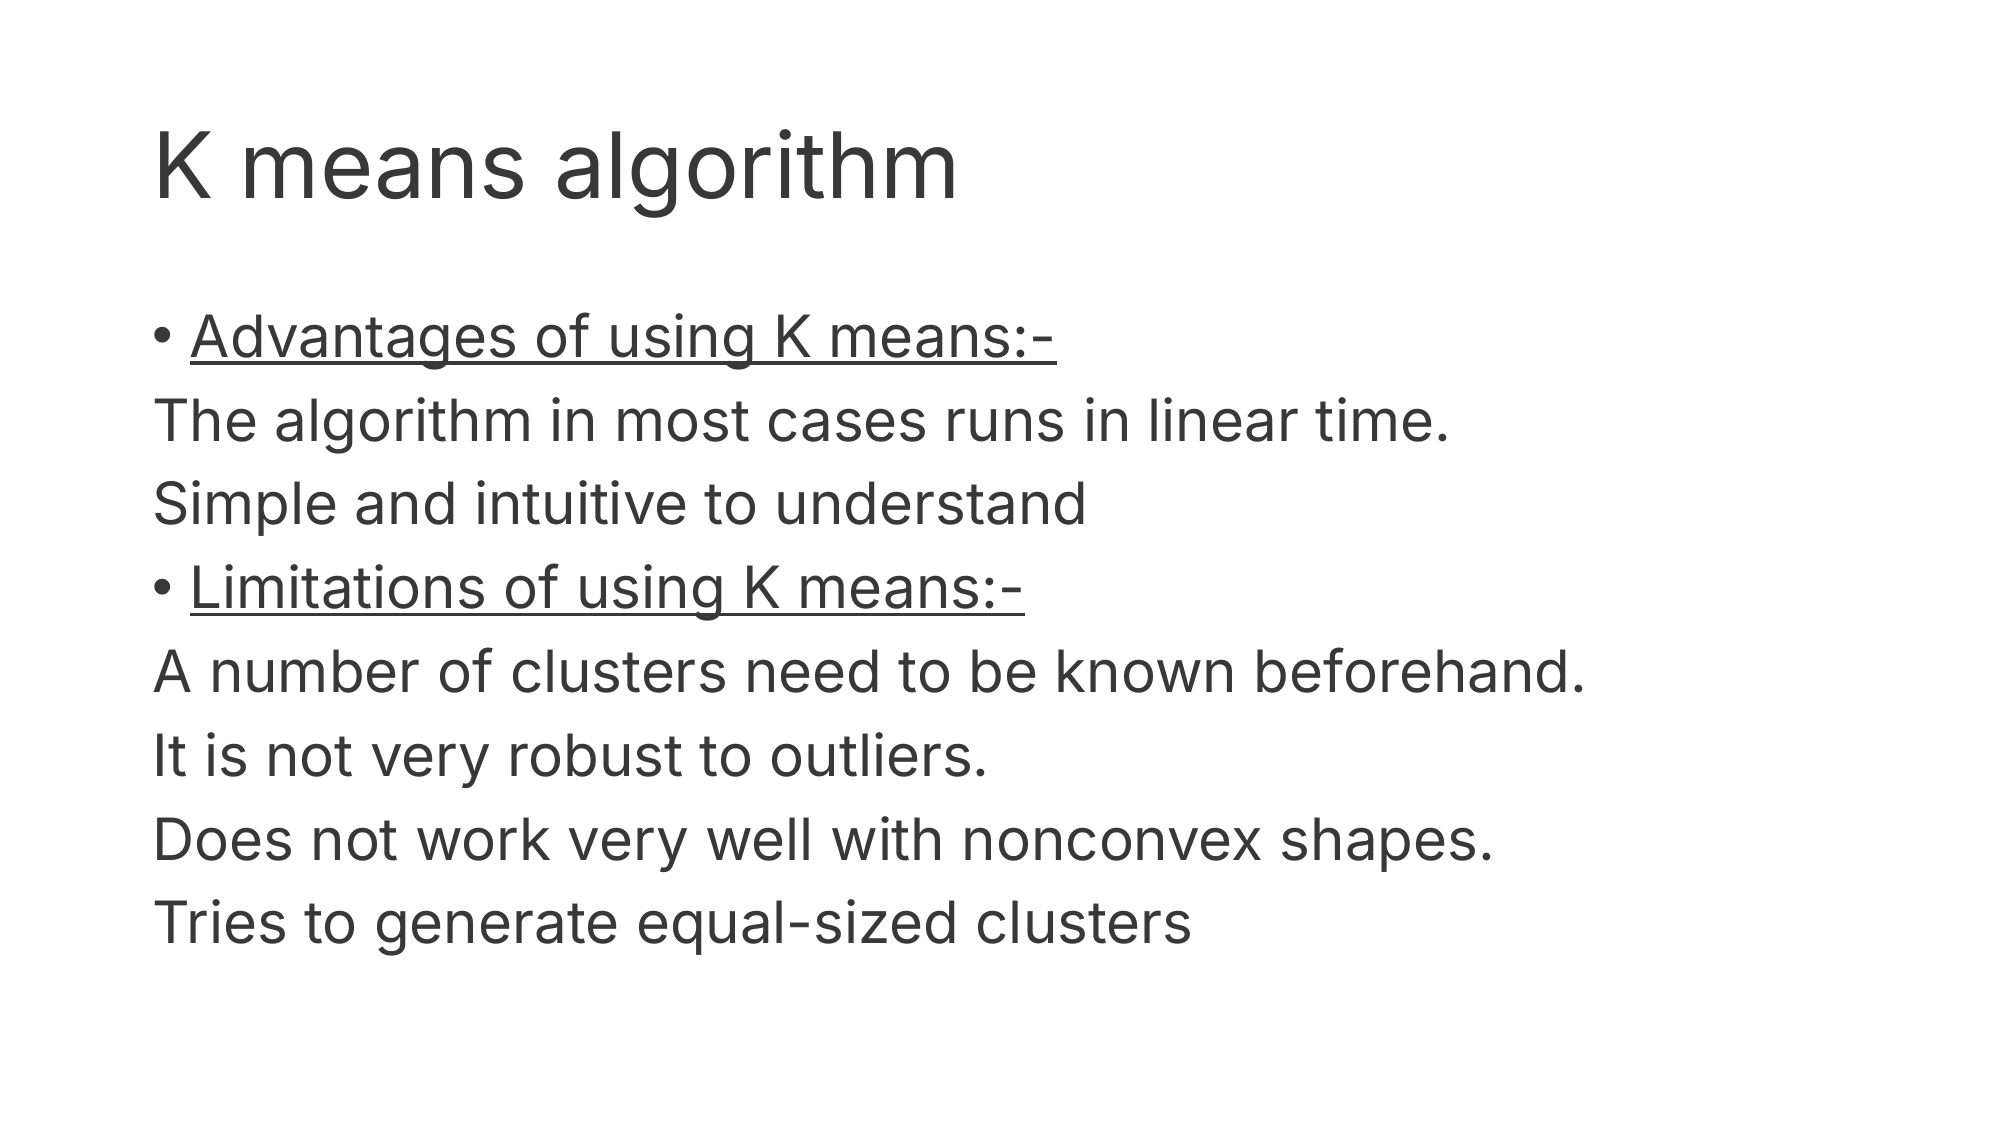

# K means algorithm
Advantages of using K means:-
The algorithm in most cases runs in linear time.
Simple and intuitive to understand
Limitations of using K means:-
A number of clusters need to be known beforehand.
It is not very robust to outliers.
Does not work very well with nonconvex shapes.
Tries to generate equal-sized clusters